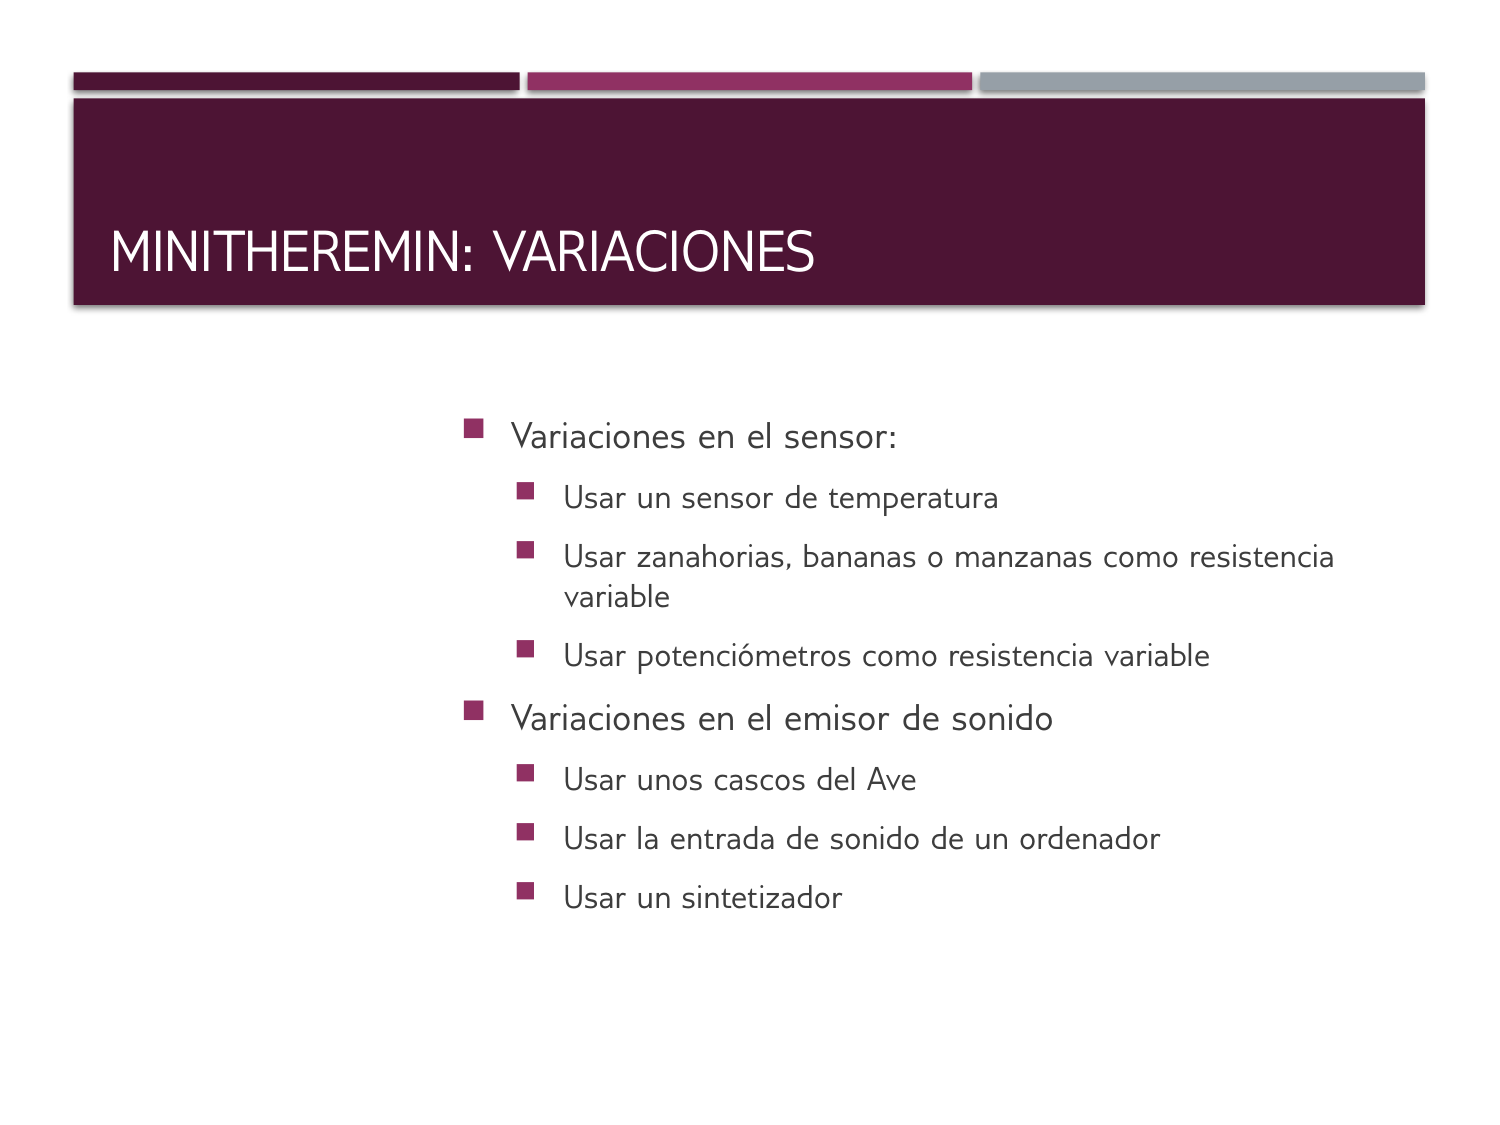

# Minitheremin: variaciones
Variaciones en el sensor:
Usar un sensor de temperatura
Usar zanahorias, bananas o manzanas como resistencia variable
Usar potenciómetros como resistencia variable
Variaciones en el emisor de sonido
Usar unos cascos del Ave
Usar la entrada de sonido de un ordenador
Usar un sintetizador